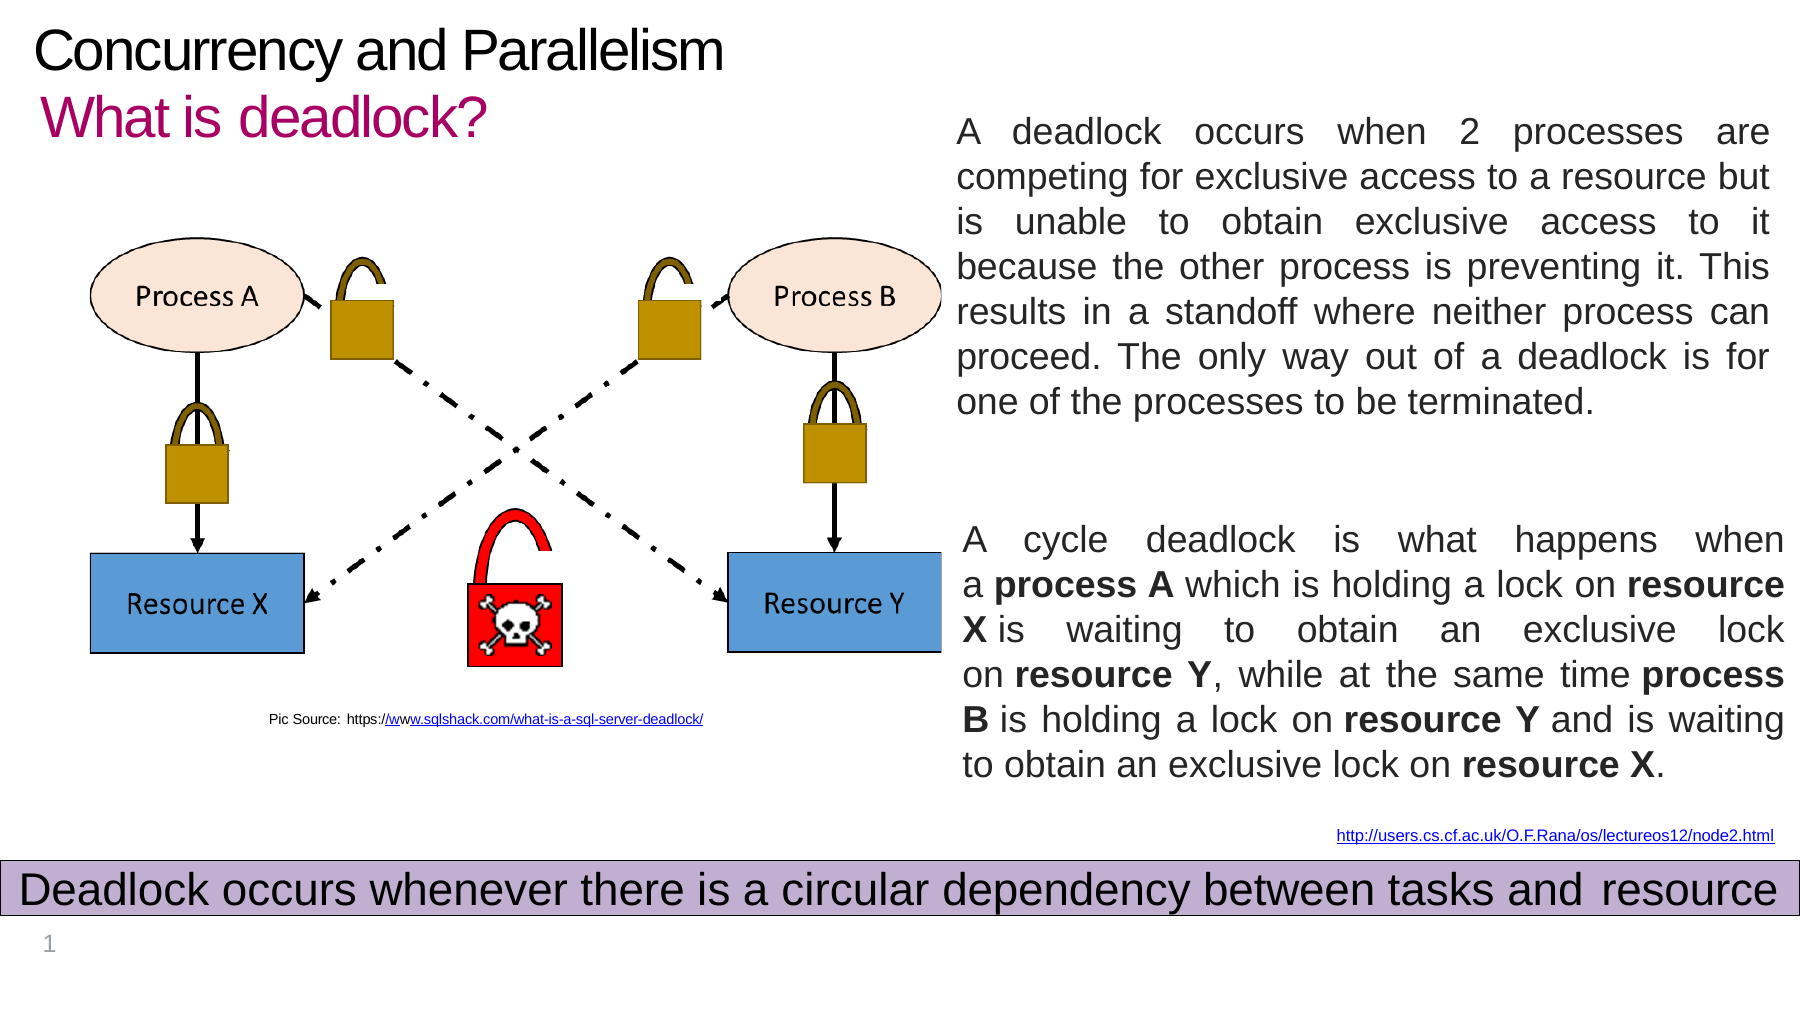

# Concurrency and Parallelism  What is deadlock?
A deadlock occurs when 2 processes are competing for exclusive access to a resource but is unable to obtain exclusive access to it because the other process is preventing it. This results in a standoff where neither process can proceed. The only way out of a deadlock is for one of the processes to be terminated.

A cycle deadlock is what happens when a process A which is holding a lock on resource X is waiting to obtain an exclusive lock on resource Y, while at the same time process B is holding a lock on resource Y and is waiting to obtain an exclusive lock on resource X.
Pic Source: https://www.sqlshack.com/what-is-a-sql-server-deadlock/
http://users.cs.cf.ac.uk/O.F.Rana/os/lectureos12/node2.html
Deadlock occurs whenever there is a circular dependency between tasks and resource
1